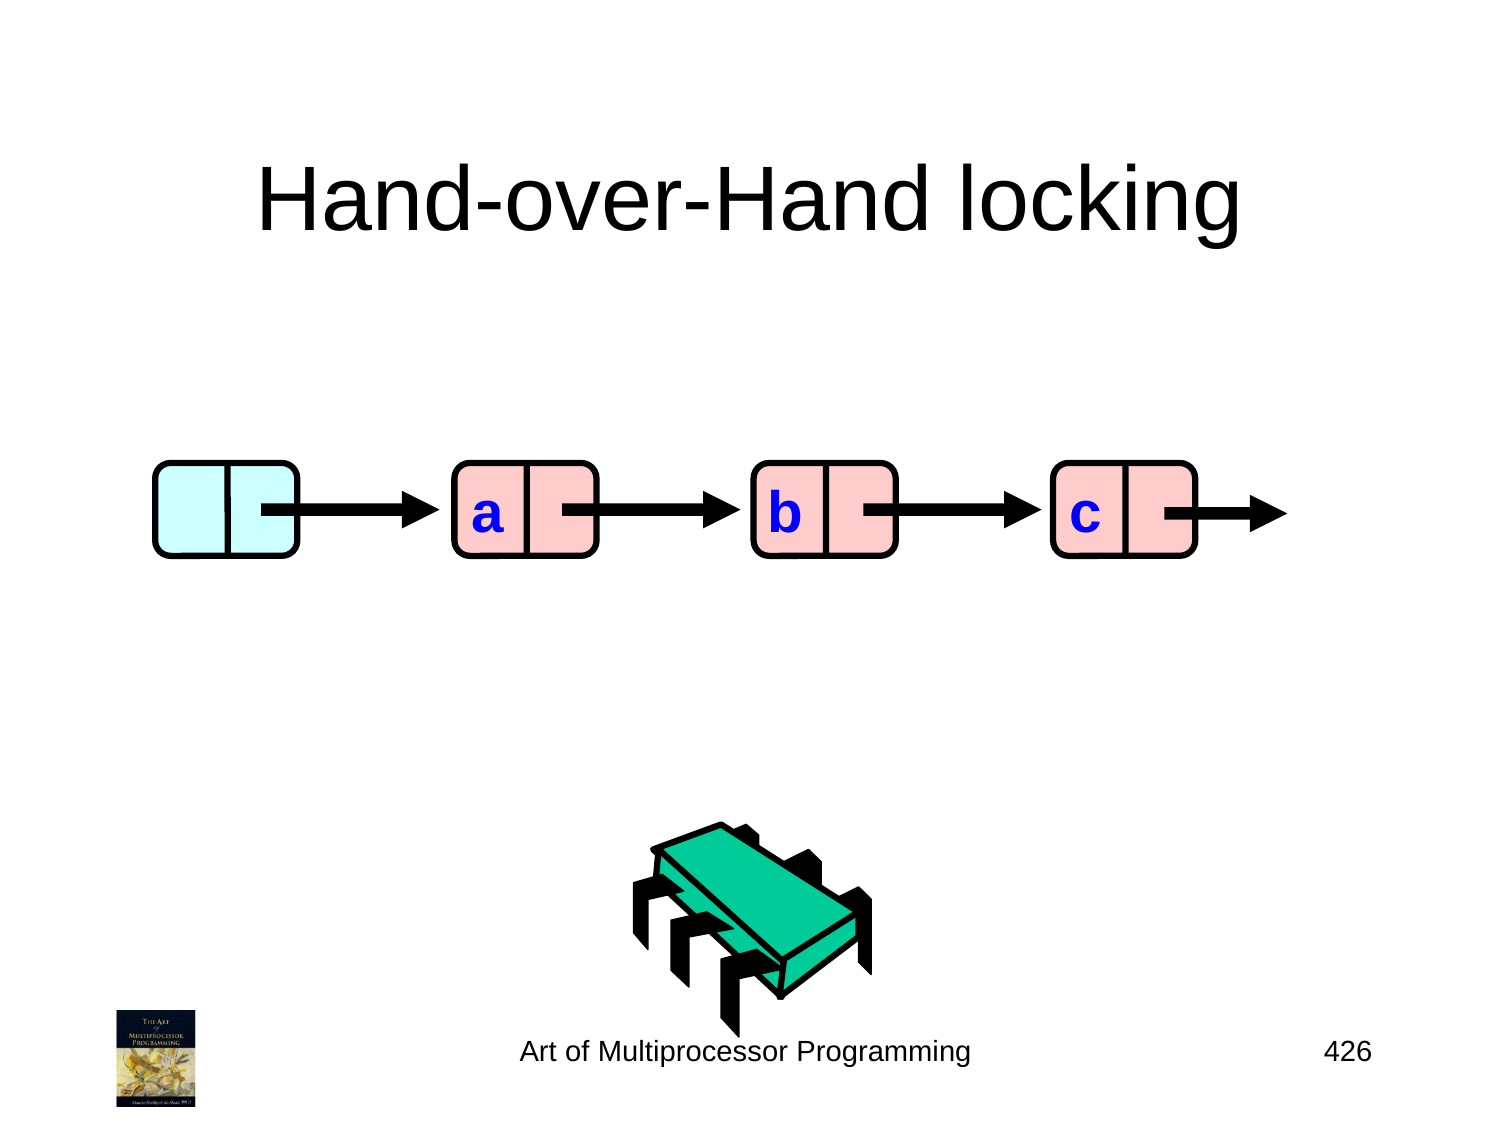

# Hand-over-Hand locking

a

b

c

Art of Multiprocessor Programming
426